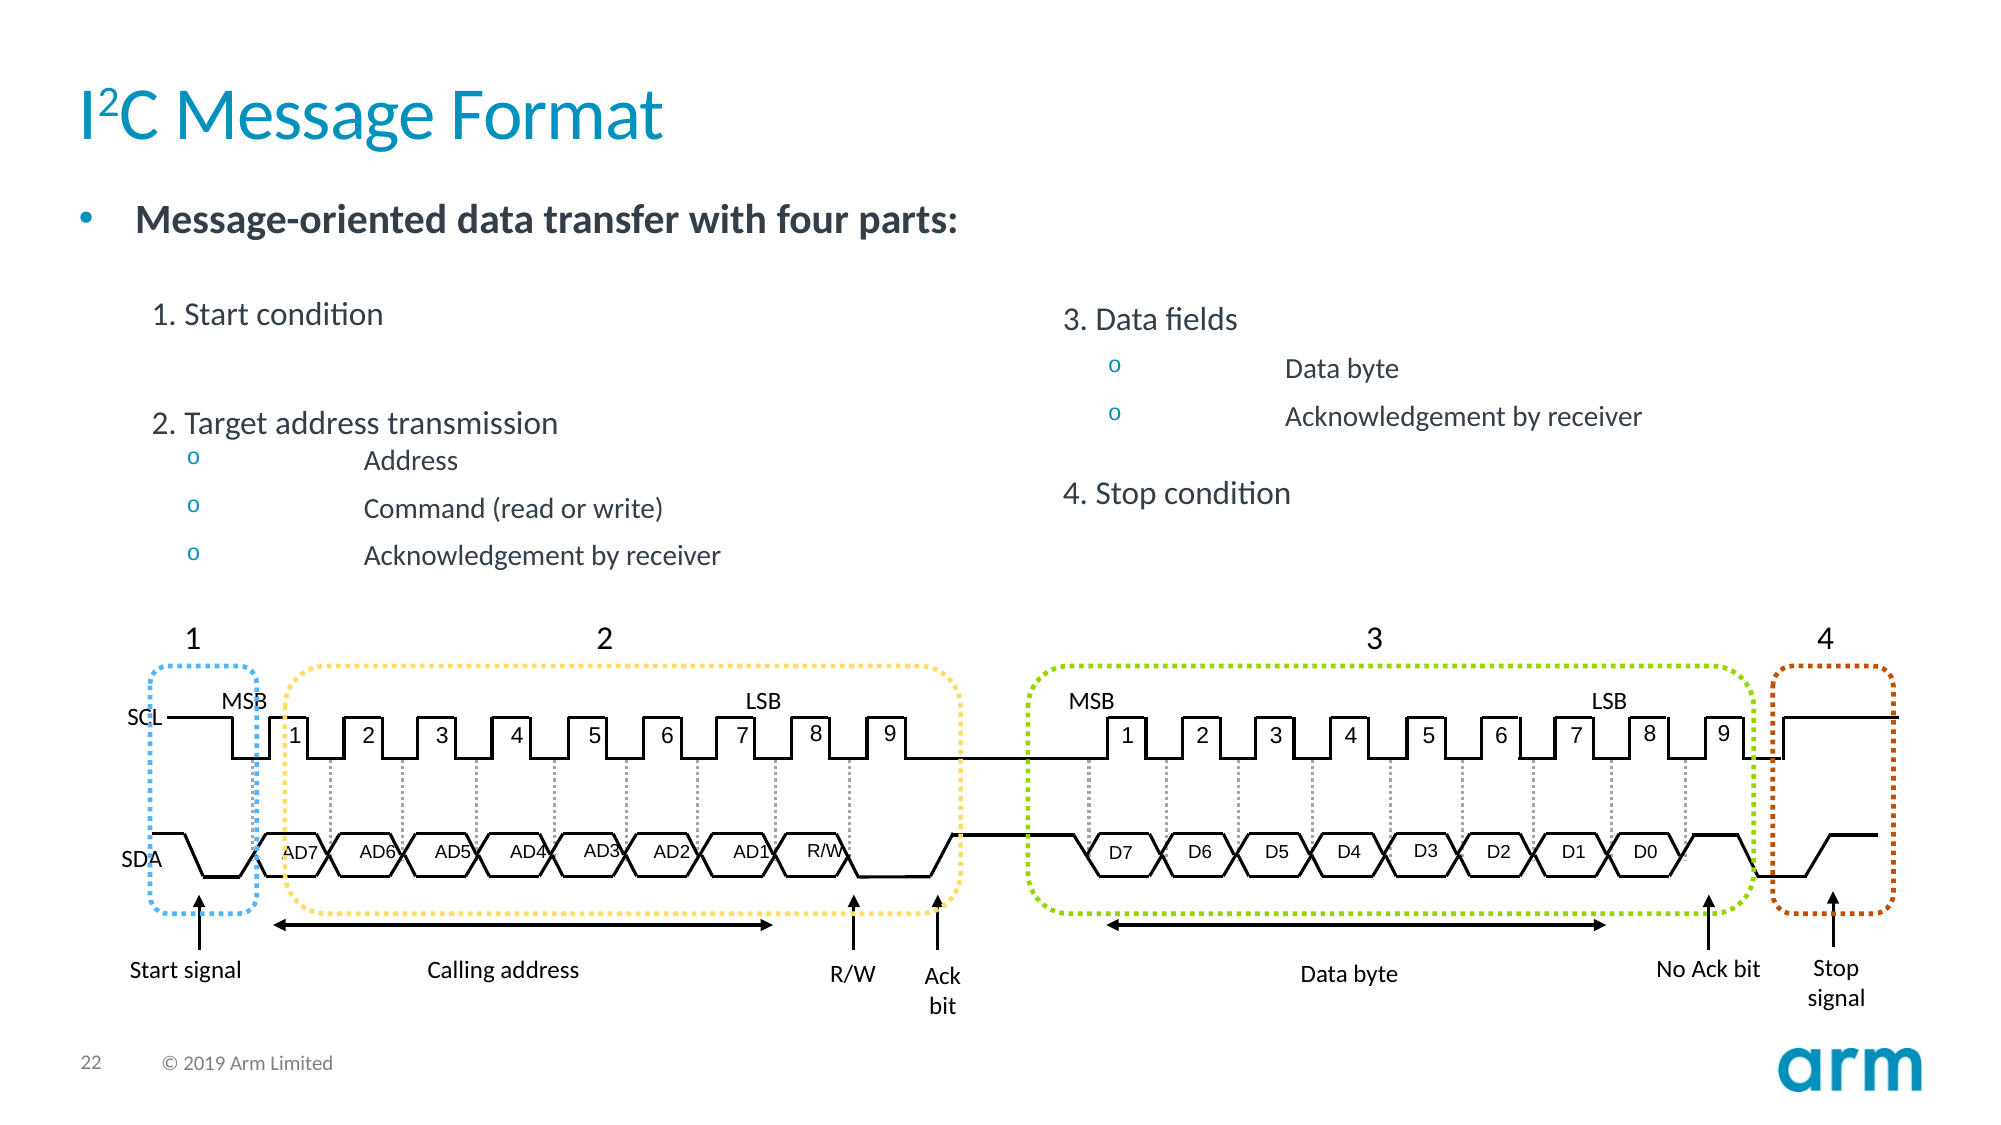

# I2C Message Format
Message-oriented data transfer with four parts:

1. Start condition

2. Target address transmission
	Address
	Command (read or write)
	Acknowledgement by receiver

3. Data fields
	Data byte
	Acknowledgement by receiver

4. Stop condition

1
2
3
4

MSB
LSB
MSB
LSB
SCL
8
8
9
9
1
2
3
4
5
6
7
1
2
3
4
5
6
7
AD3
D3
R/W
AD6
AD5
AD4
AD2
AD1
D6
D5
D4
D2
D1
D0
AD7
D7
SDA
Stop
signal
No Ack bit
Start signal
Calling address
R/W
Data byte
Ack bit